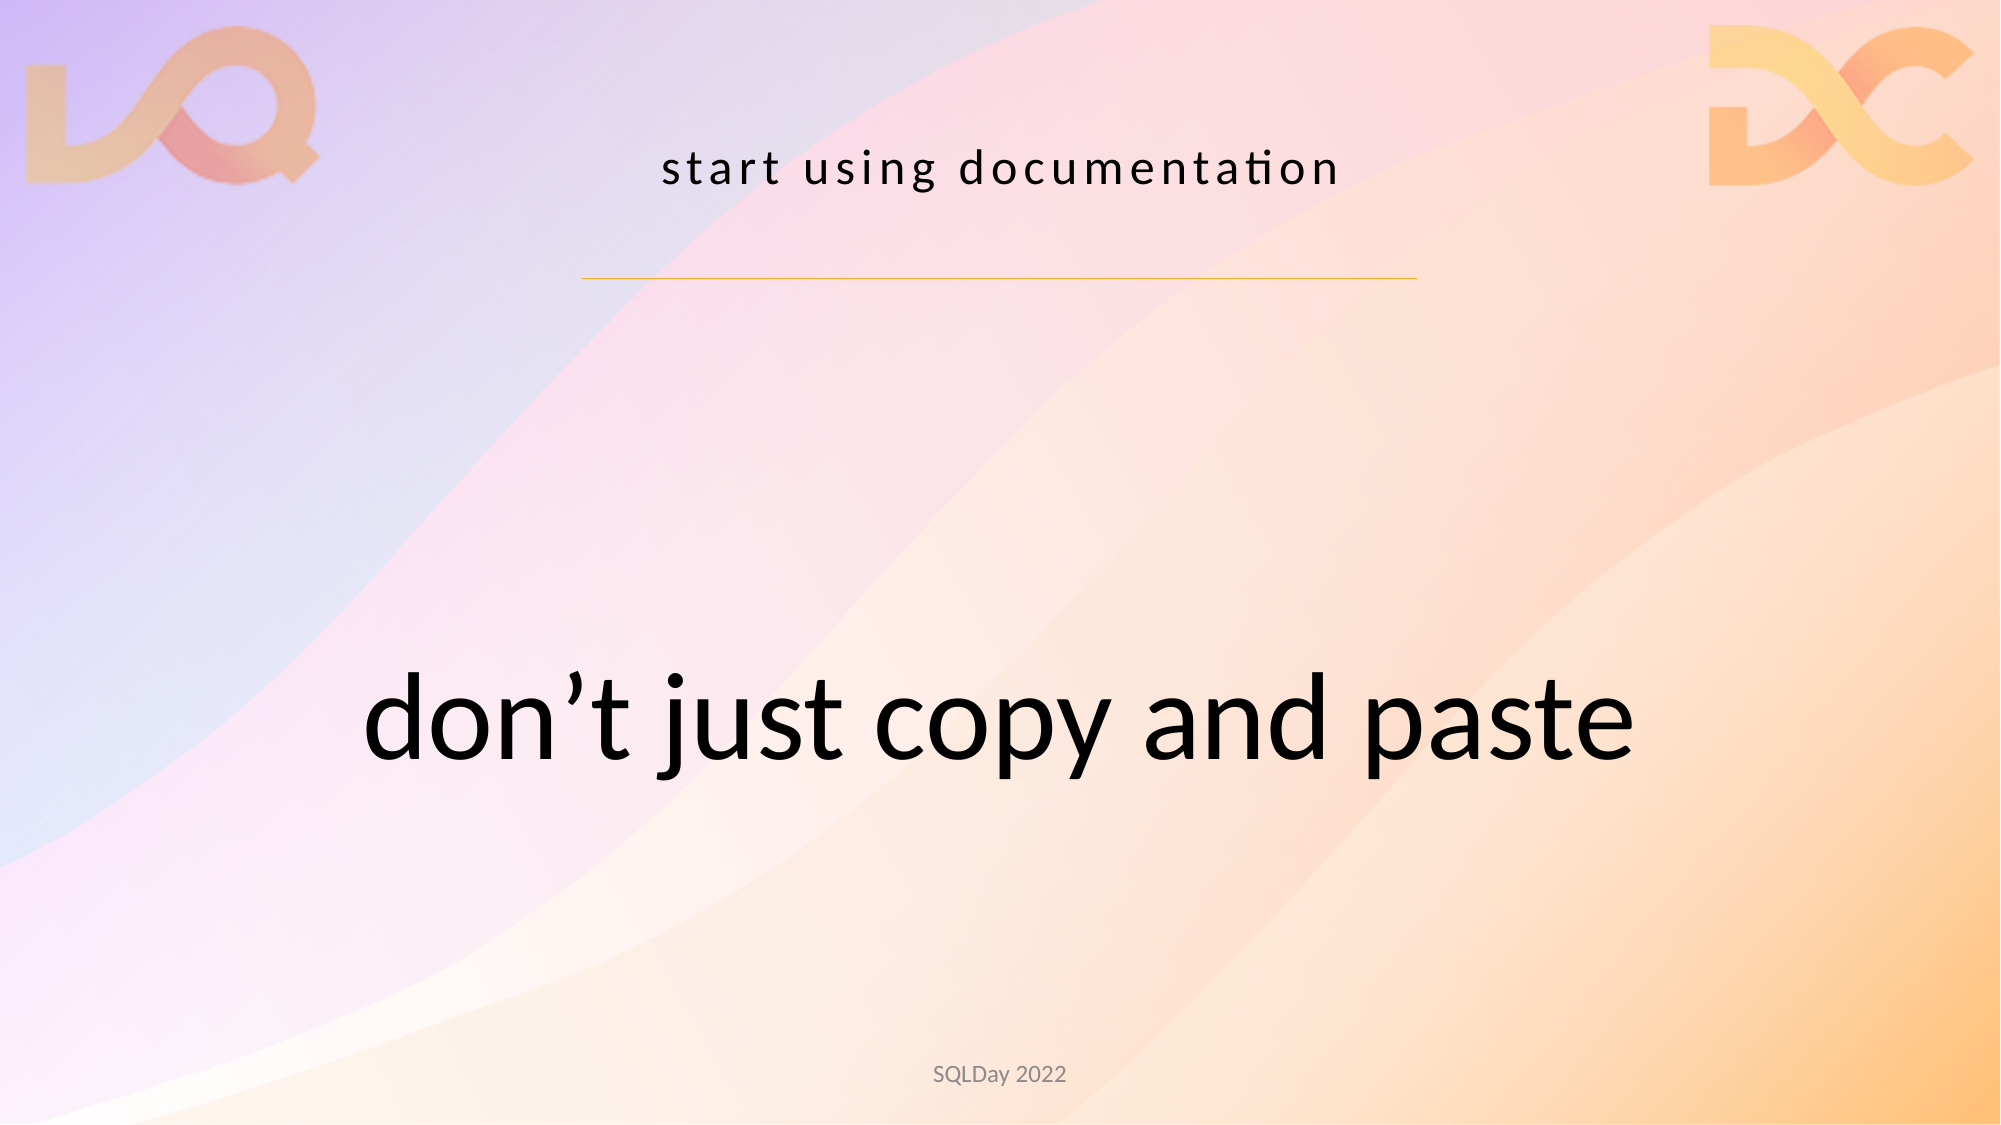

# start using documentation
don’t just copy and paste
SQLDay 2022